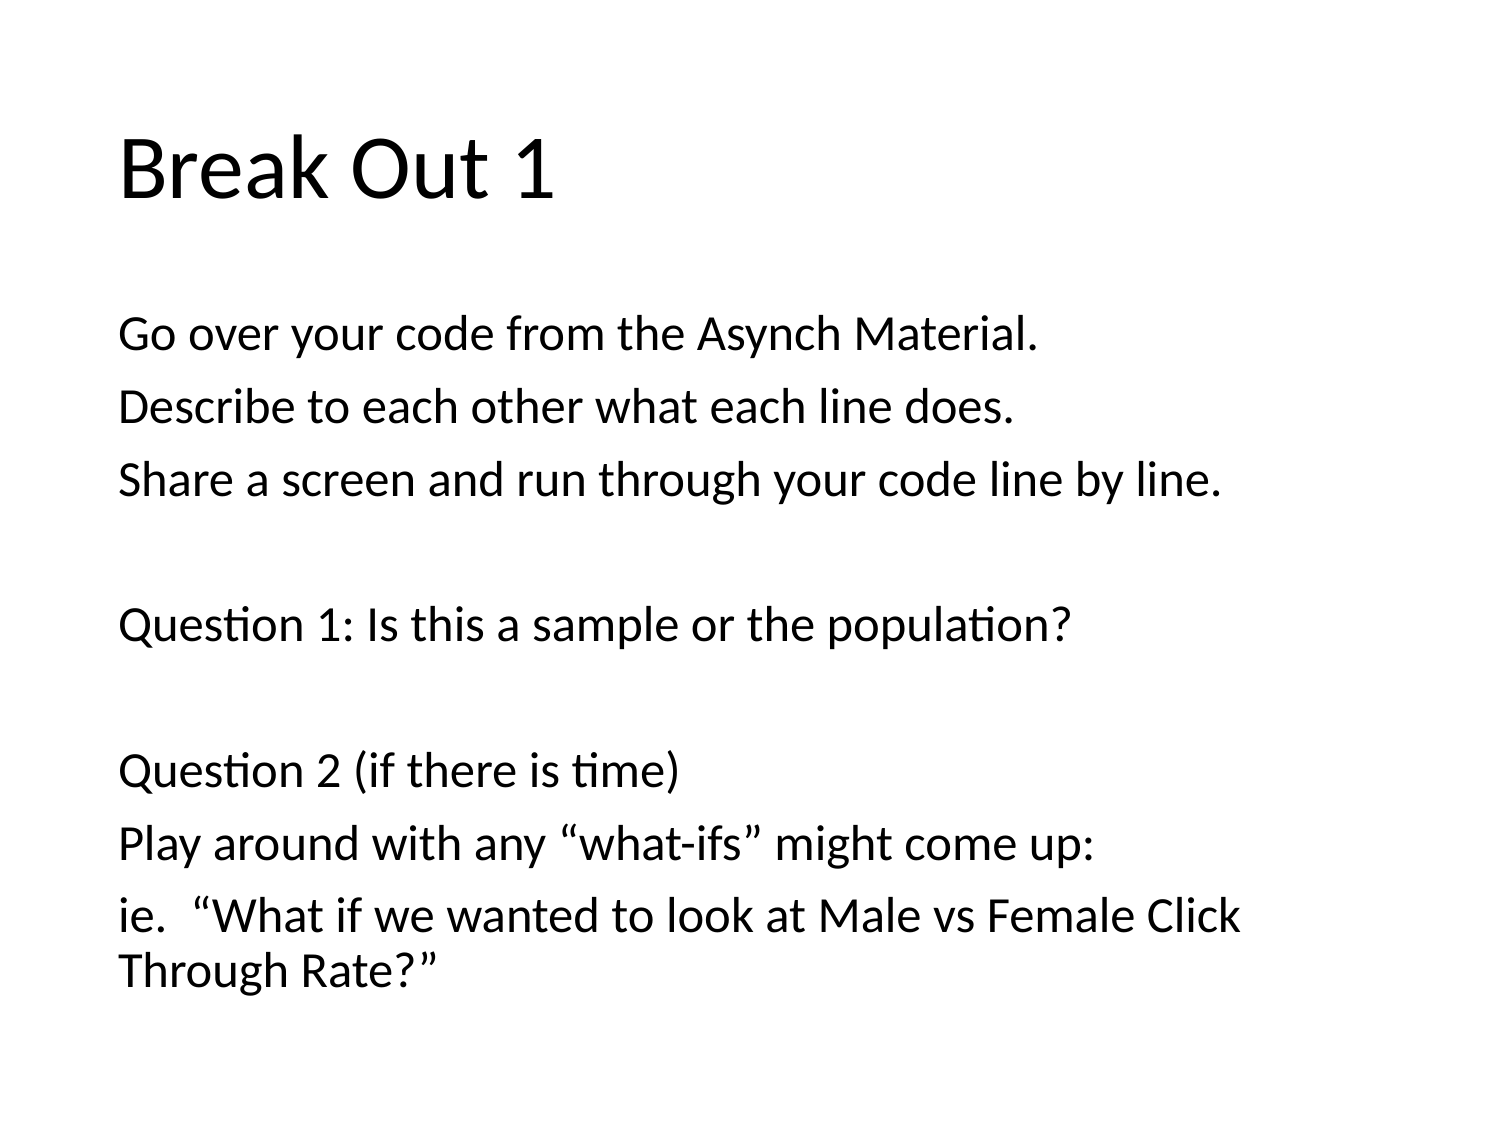

# Break Out 1
Go over your code from the Asynch Material.
Describe to each other what each line does.
Share a screen and run through your code line by line.

Question 1: Is this a sample or the population?

Question 2 (if there is time)
Play around with any “what-ifs” might come up:
ie.  “What if we wanted to look at Male vs Female Click Through Rate?”